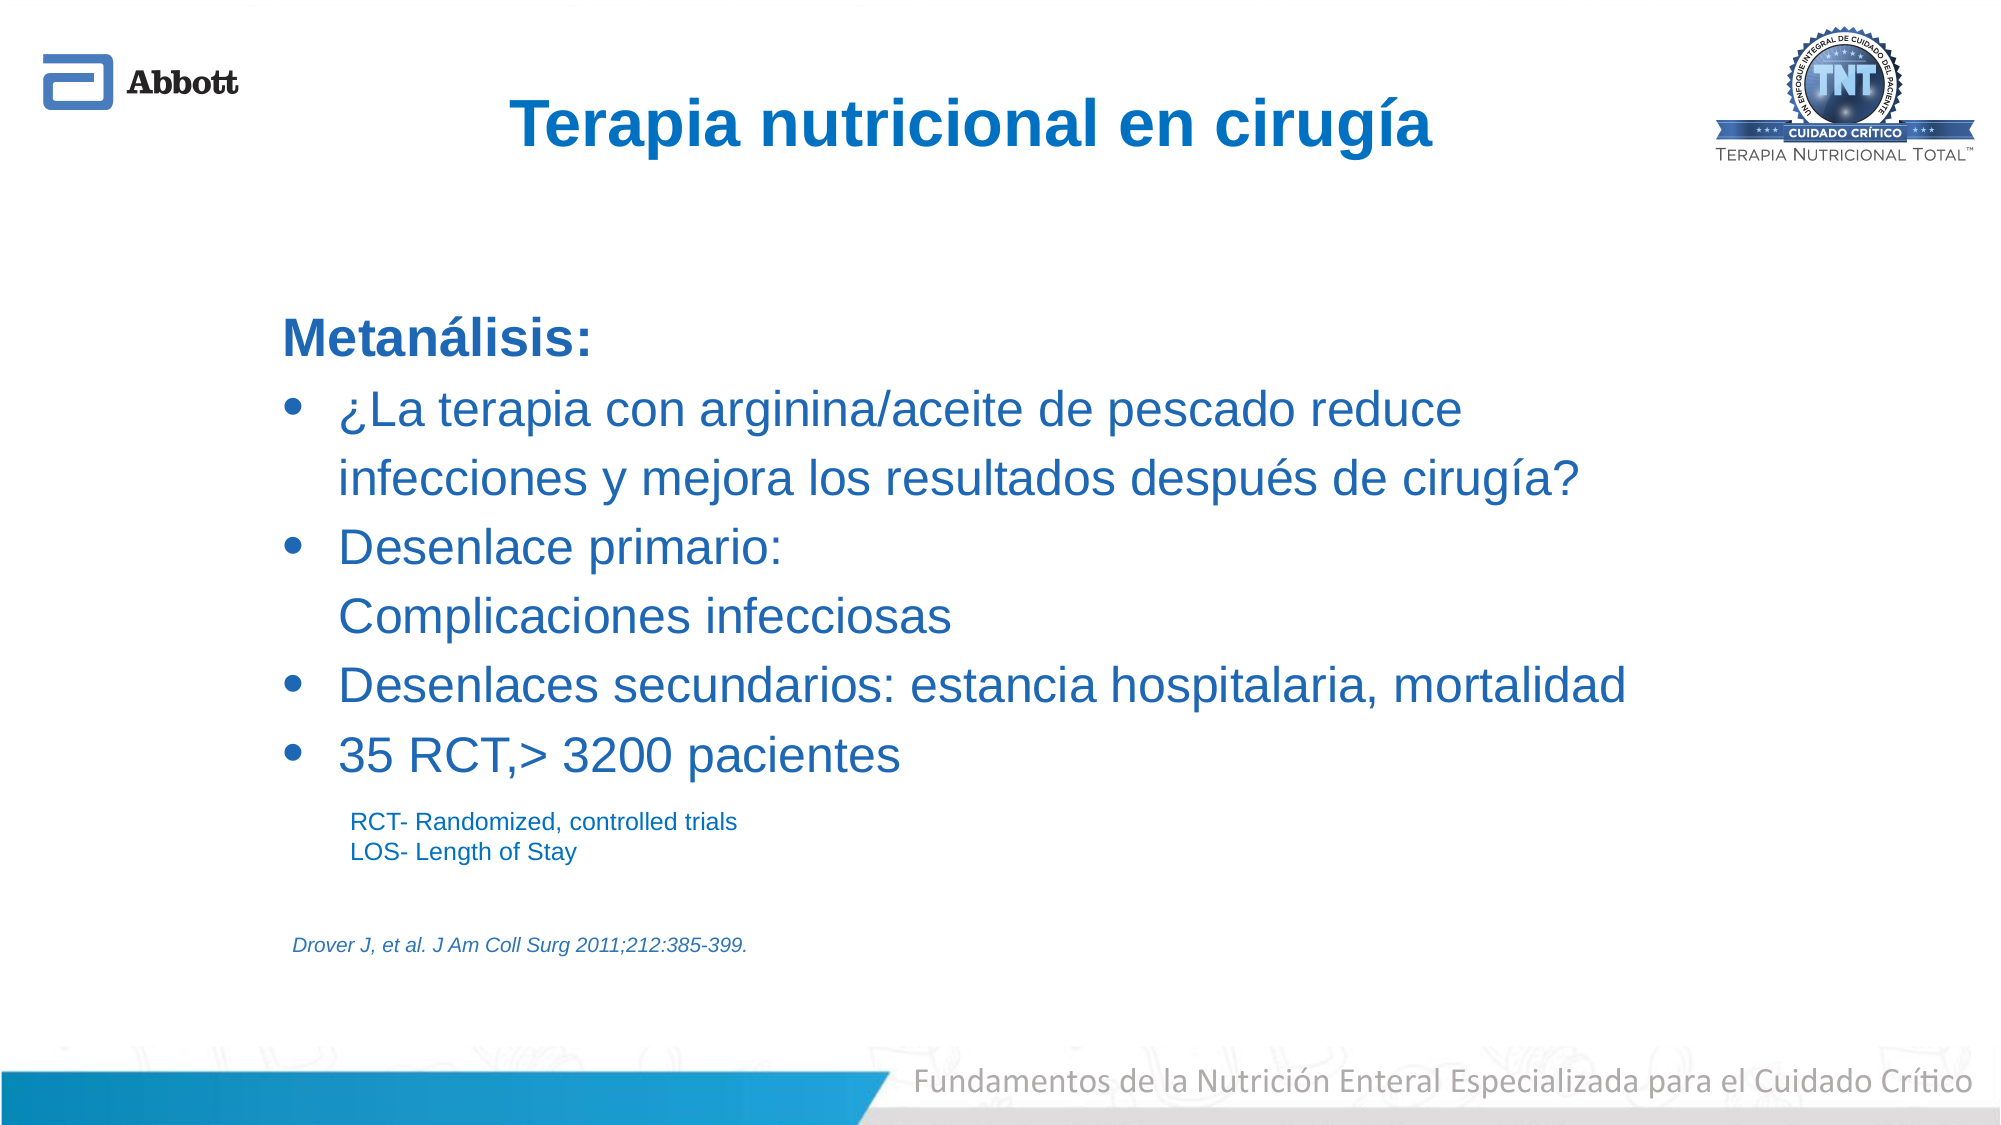

Terapia nutricional en cirugía
Metanálisis:
¿La terapia con arginina/aceite de pescado reduce infecciones y mejora los resultados después de cirugía?
Desenlace primario:
Complicaciones infecciosas
Desenlaces secundarios: estancia hospitalaria, mortalidad
35 RCT,> 3200 pacientes
RCT- Randomized, controlled trials
LOS- Length of Stay
Drover J, et al. J Am Coll Surg 2011;212:385-399.